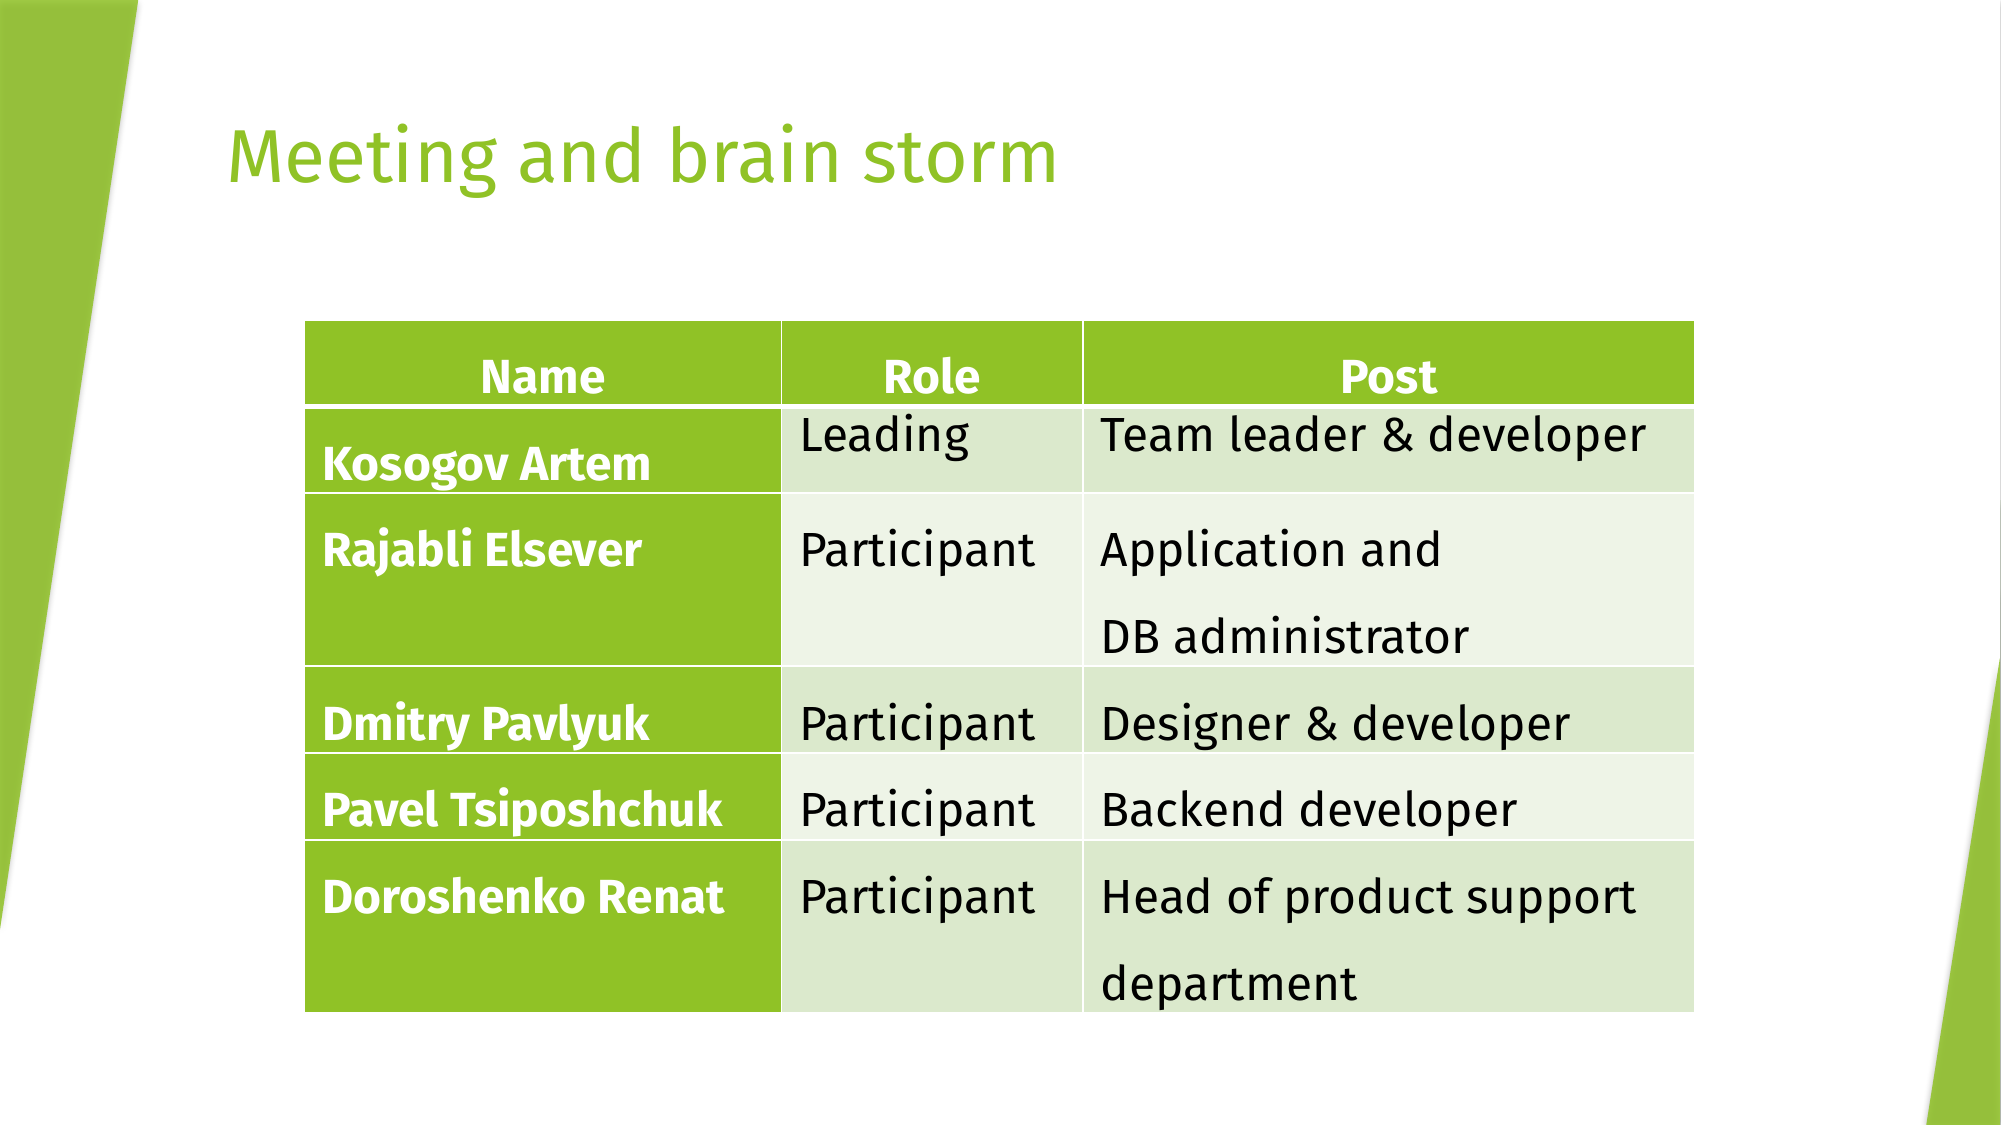

# Meeting and brain storm
| Name | Role | Post |
| --- | --- | --- |
| Kosogov Artem | Leading | Team leader & developer |
| Rajabli Elsever | Participant | Application and DB administrator |
| Dmitry Pavlyuk | Participant | Designer & developer |
| Pavel Tsiposhchuk | Participant | Backend developer |
| Doroshenko Renat | Participant | Head of product support department |